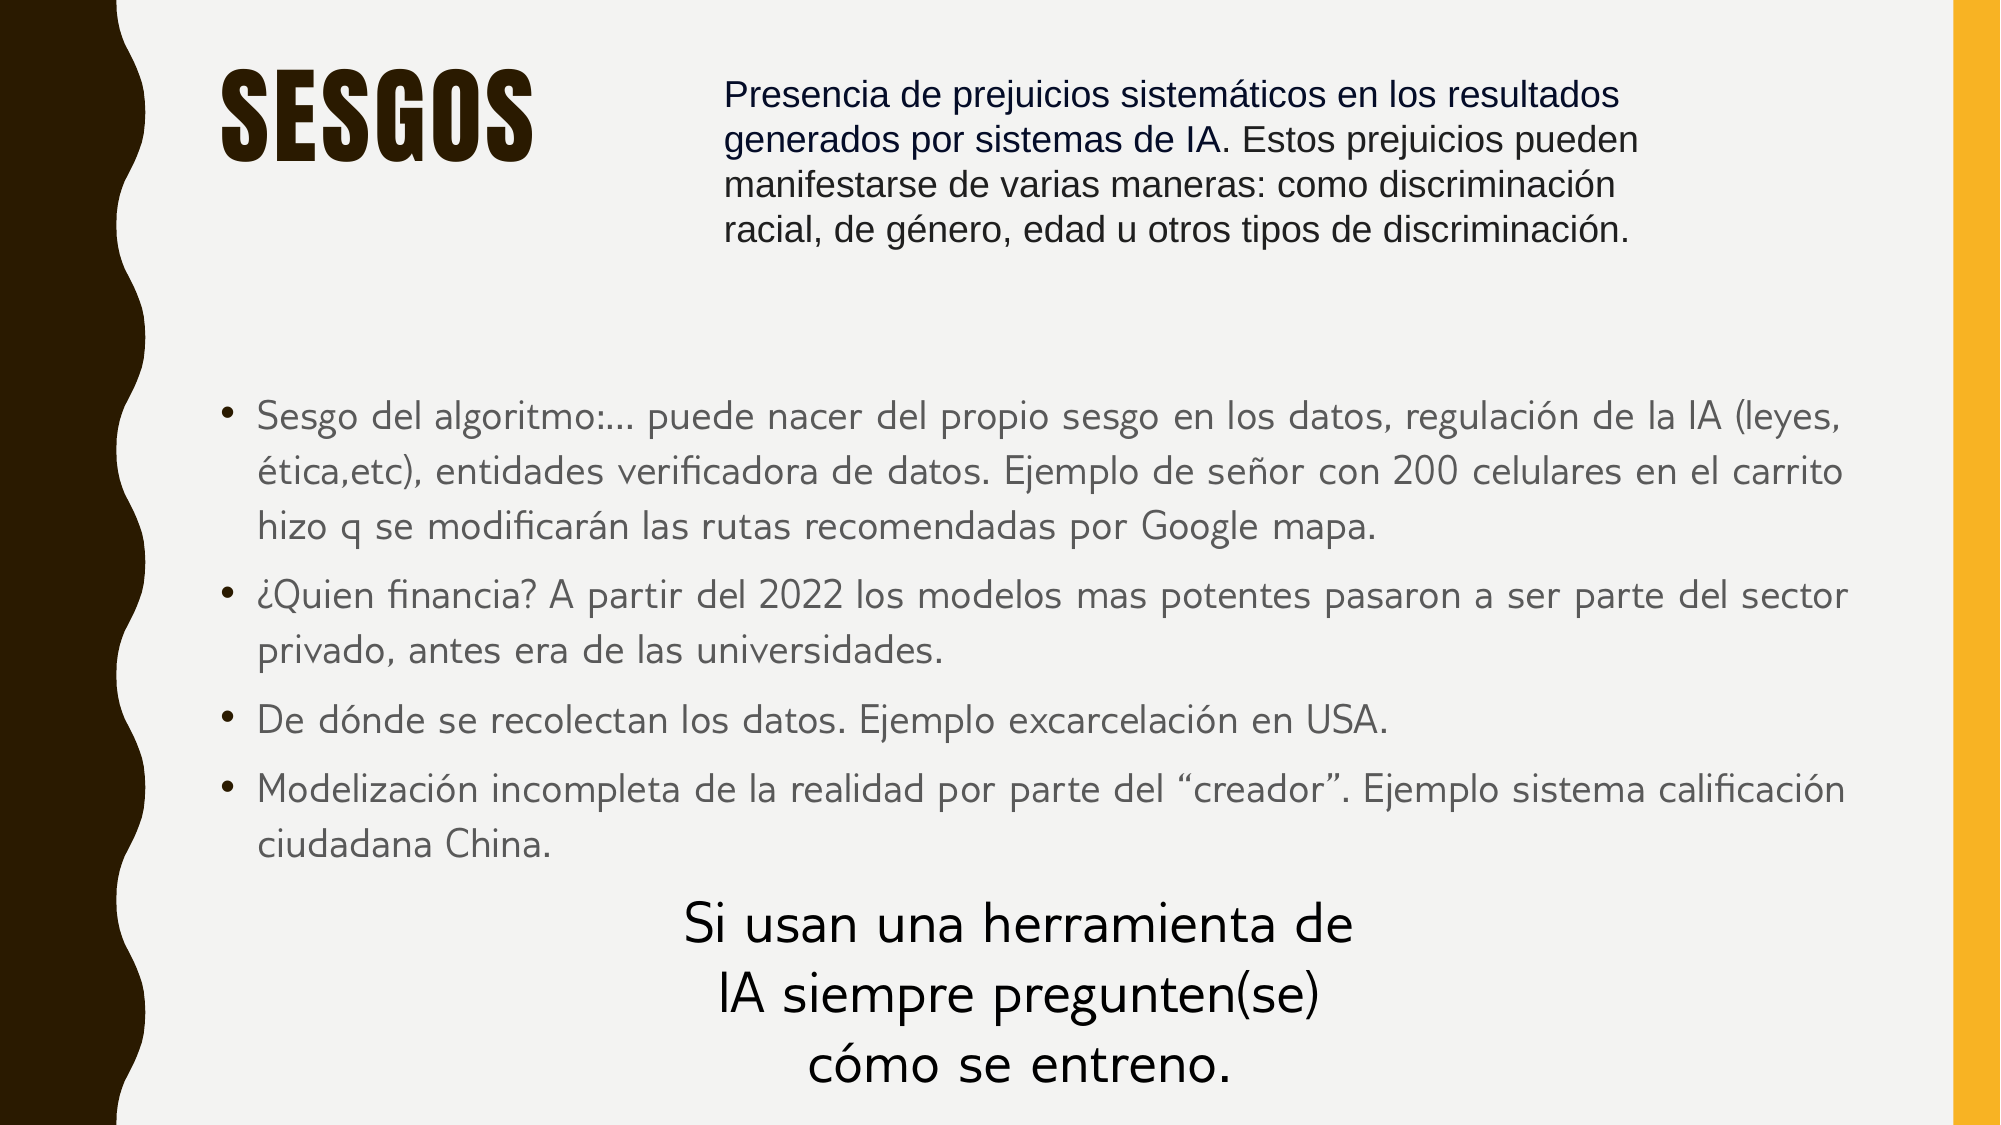

# Sesgos
Presencia de prejuicios sistemáticos en los resultados generados por sistemas de IA. Estos prejuicios pueden manifestarse de varias maneras: como discriminación racial, de género, edad u otros tipos de discriminación.
Sesgo del algoritmo:... puede nacer del propio sesgo en los datos, regulación de la IA (leyes, ética,etc), entidades verificadora de datos. Ejemplo de señor con 200 celulares en el carrito hizo q se modificarán las rutas recomendadas por Google mapa.
¿Quien financia? A partir del 2022 los modelos mas potentes pasaron a ser parte del sector privado, antes era de las universidades.
De dónde se recolectan los datos. Ejemplo excarcelación en USA.
Modelización incompleta de la realidad por parte del “creador”. Ejemplo sistema calificación ciudadana China.

Si usan una herramienta de IA siempre pregunten(se) cómo se entreno.